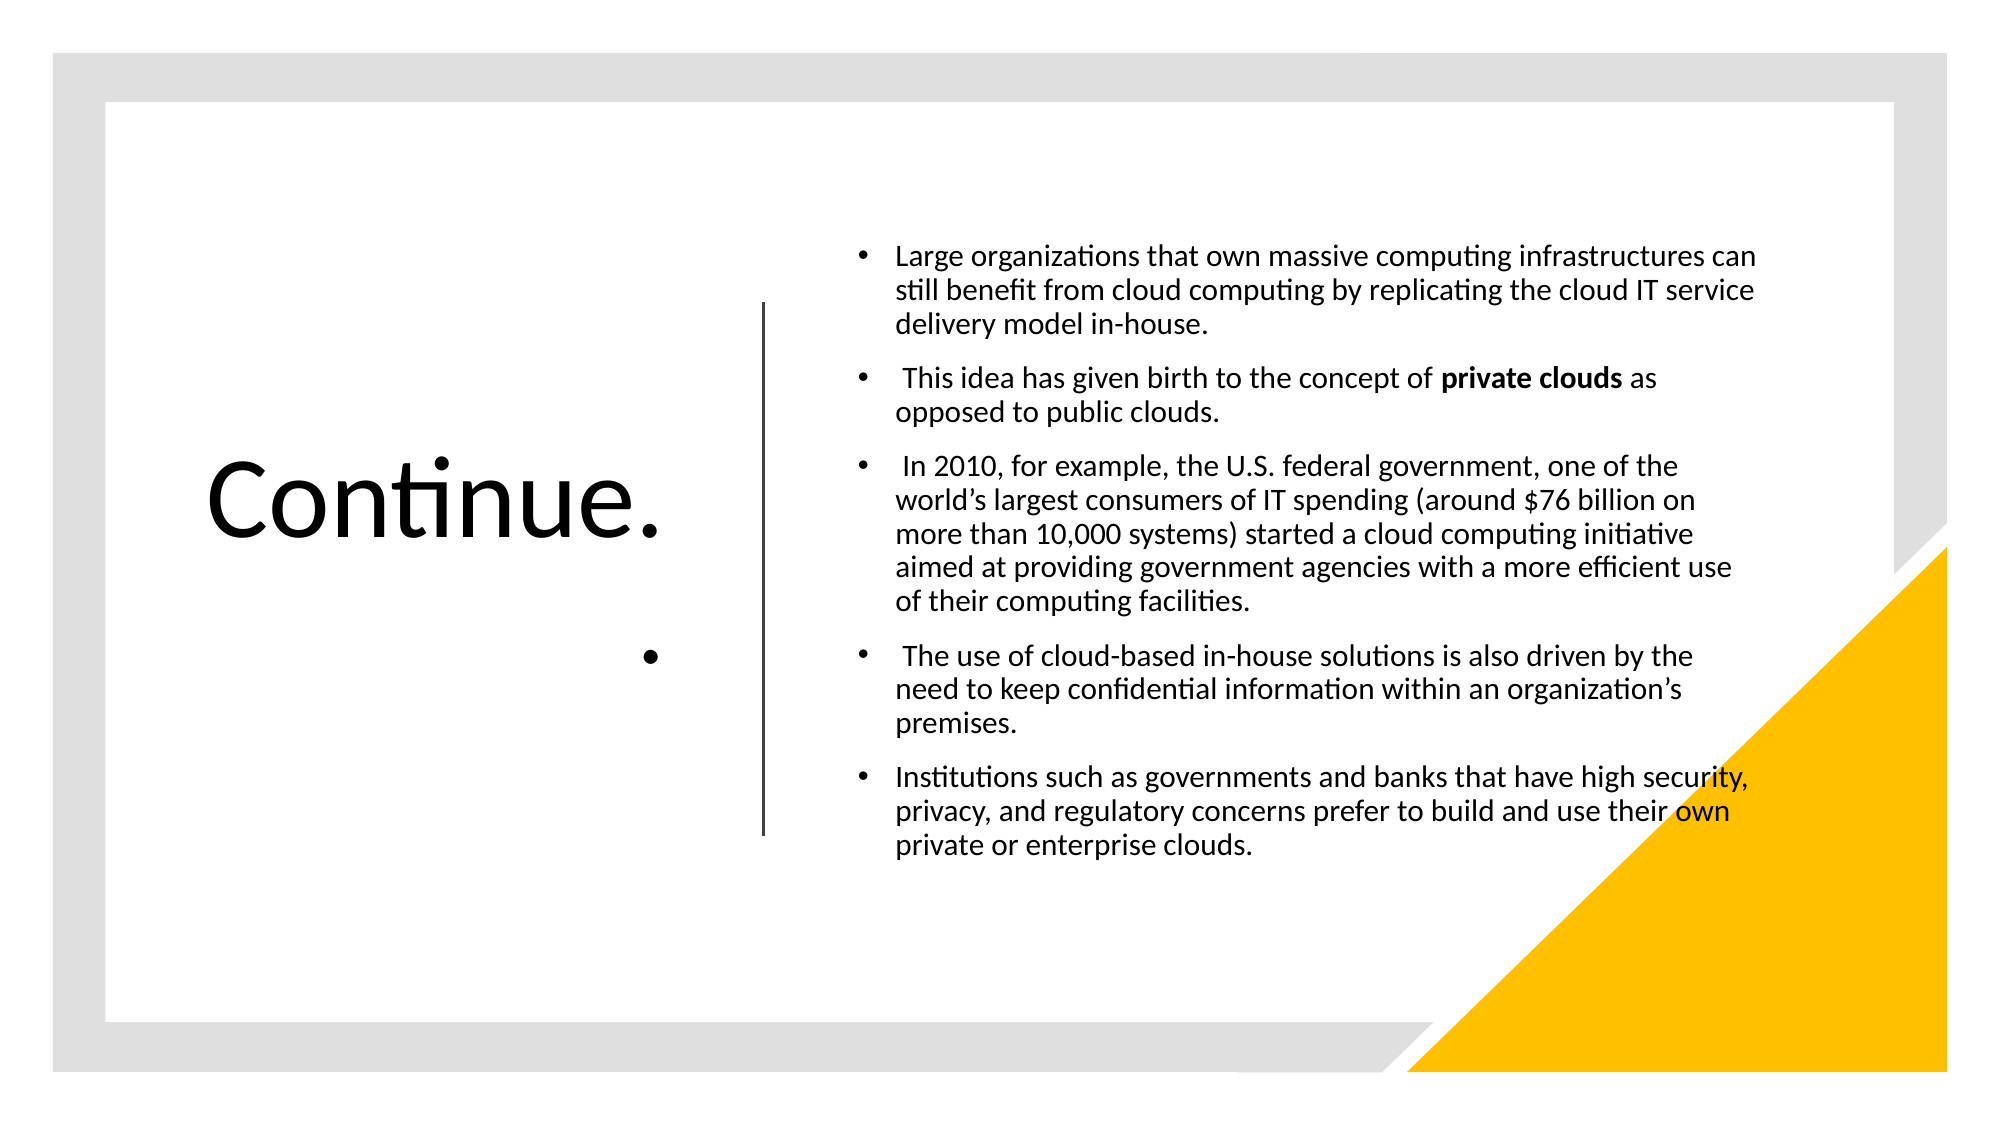

Large organizations that own massive computing infrastructures can still benefit from cloud computing by replicating the cloud IT service delivery model in-house.
 This idea has given birth to the concept of private clouds as opposed to public clouds.
 In 2010, for example, the U.S. federal government, one of the world’s largest consumers of IT spending (around $76 billion on more than 10,000 systems) started a cloud computing initiative aimed at providing government agencies with a more efficient use of their computing facilities.
 The use of cloud-based in-house solutions is also driven by the need to keep confidential information within an organization’s premises.
Institutions such as governments and banks that have high security, privacy, and regulatory concerns prefer to build and use their own private or enterprise clouds.

# Continue..

19